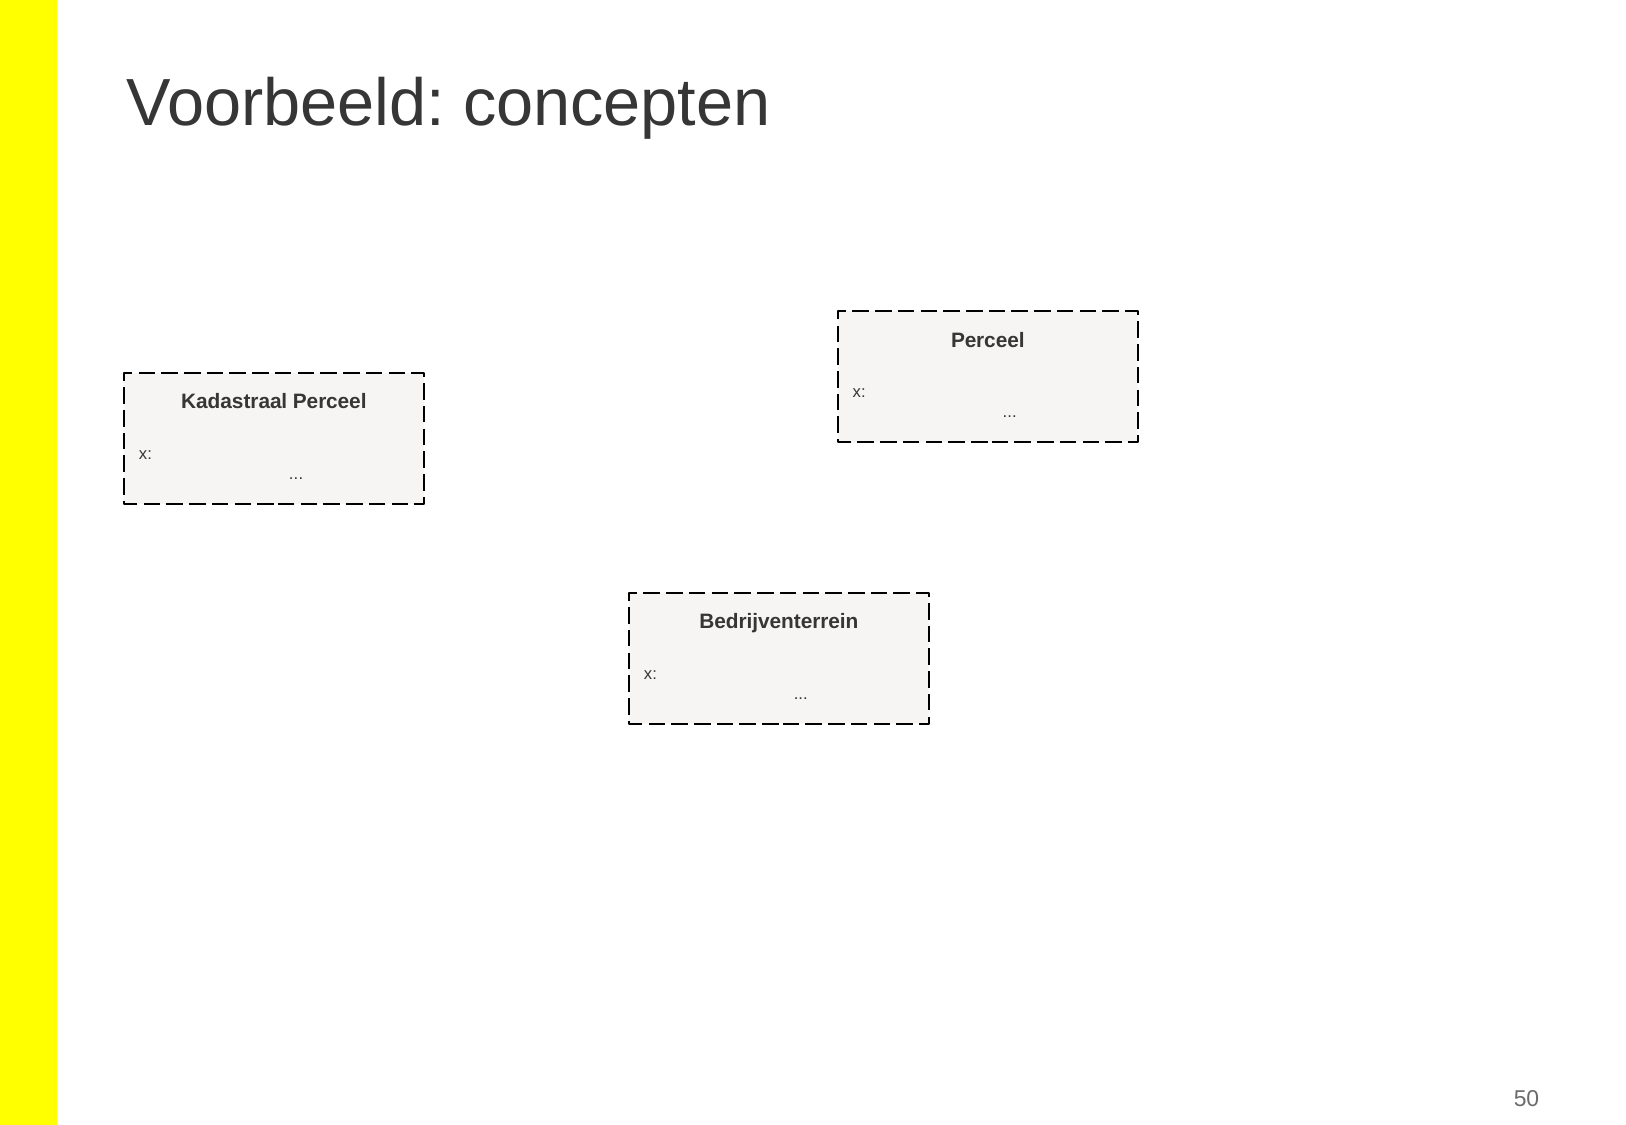

# Voorbeeld: concepten
Perceel

x:		...
Kadastraal Perceel

x:		...

Bedrijventerrein

x:		...
50